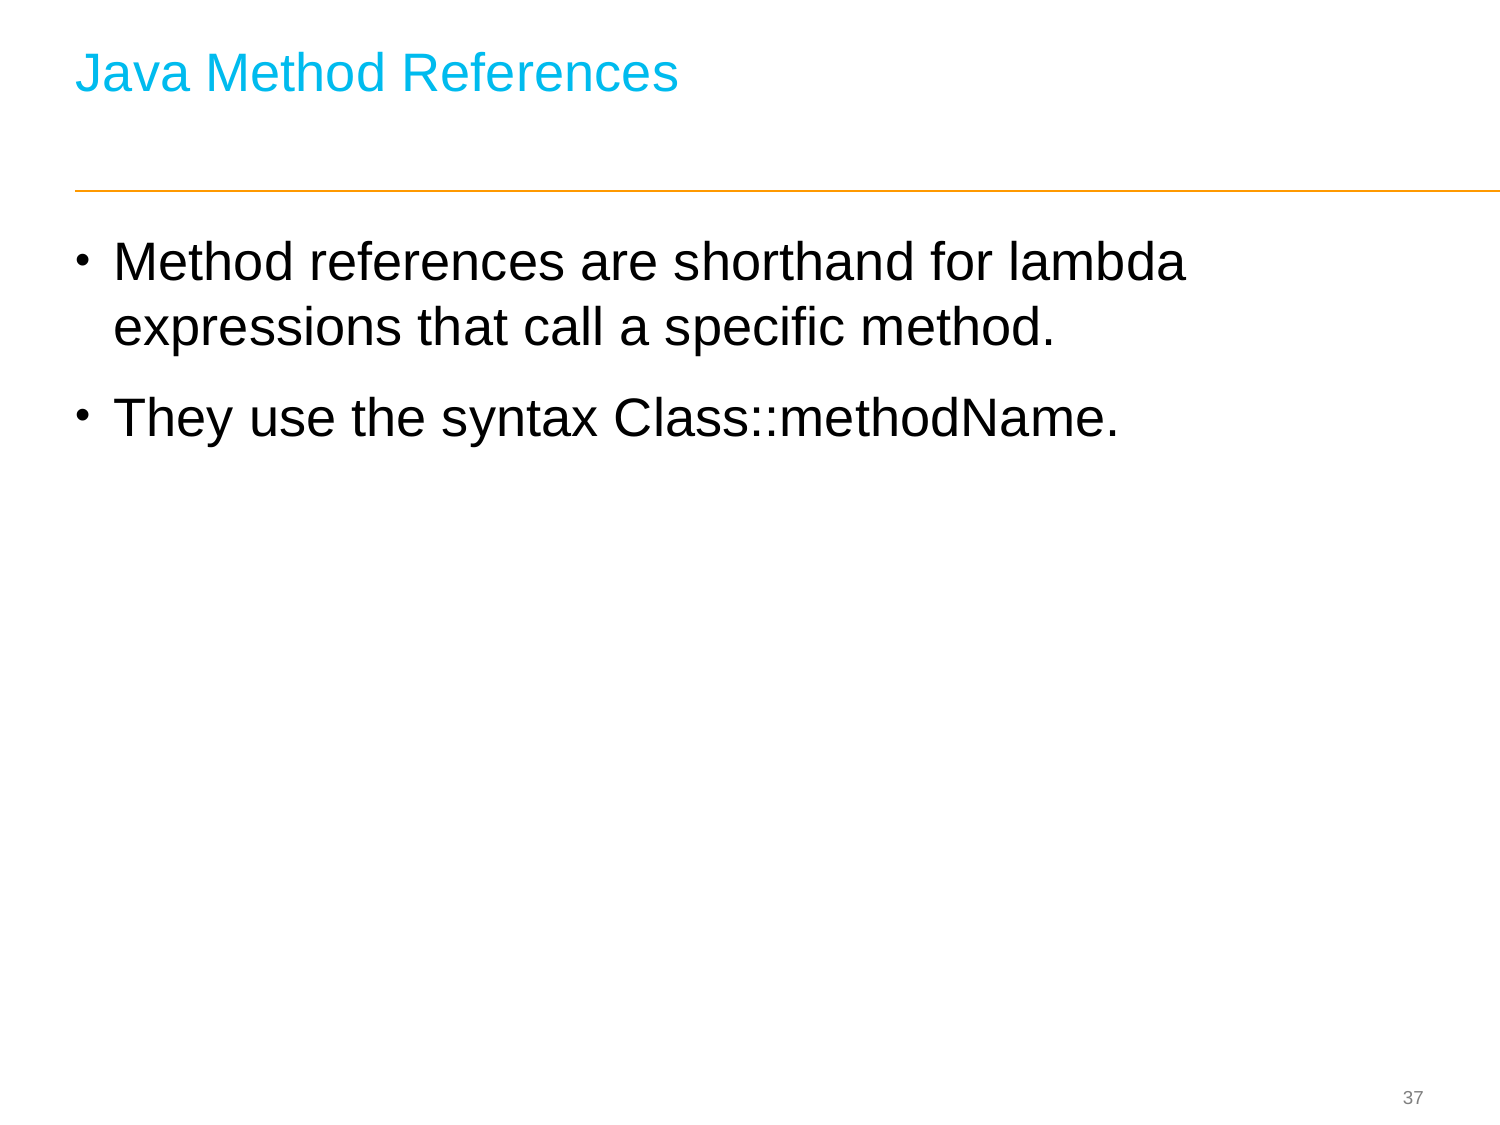

# Java Method References
Method references are shorthand for lambda expressions that call a specific method.
They use the syntax Class::methodName.